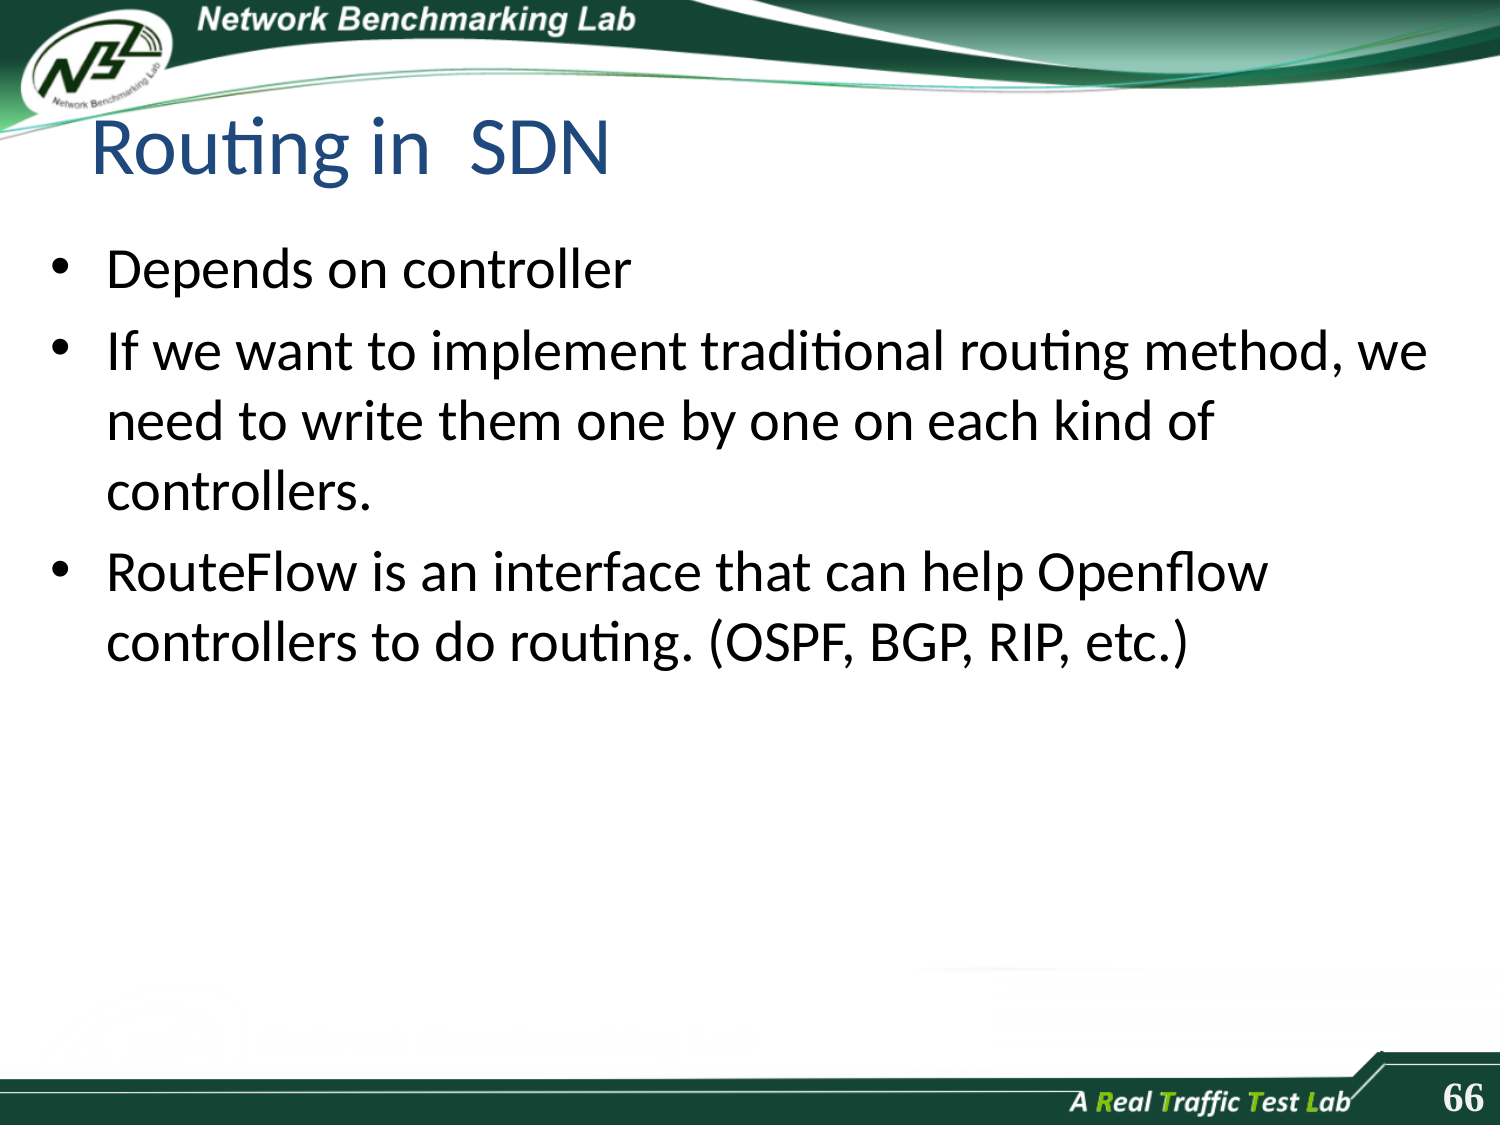

# Routing in  SDN
Depends on controller
If we want to implement traditional routing method, we need to write them one by one on each kind of controllers.
RouteFlow is an interface that can help Openflow controllers to do routing. (OSPF, BGP, RIP, etc.)

66